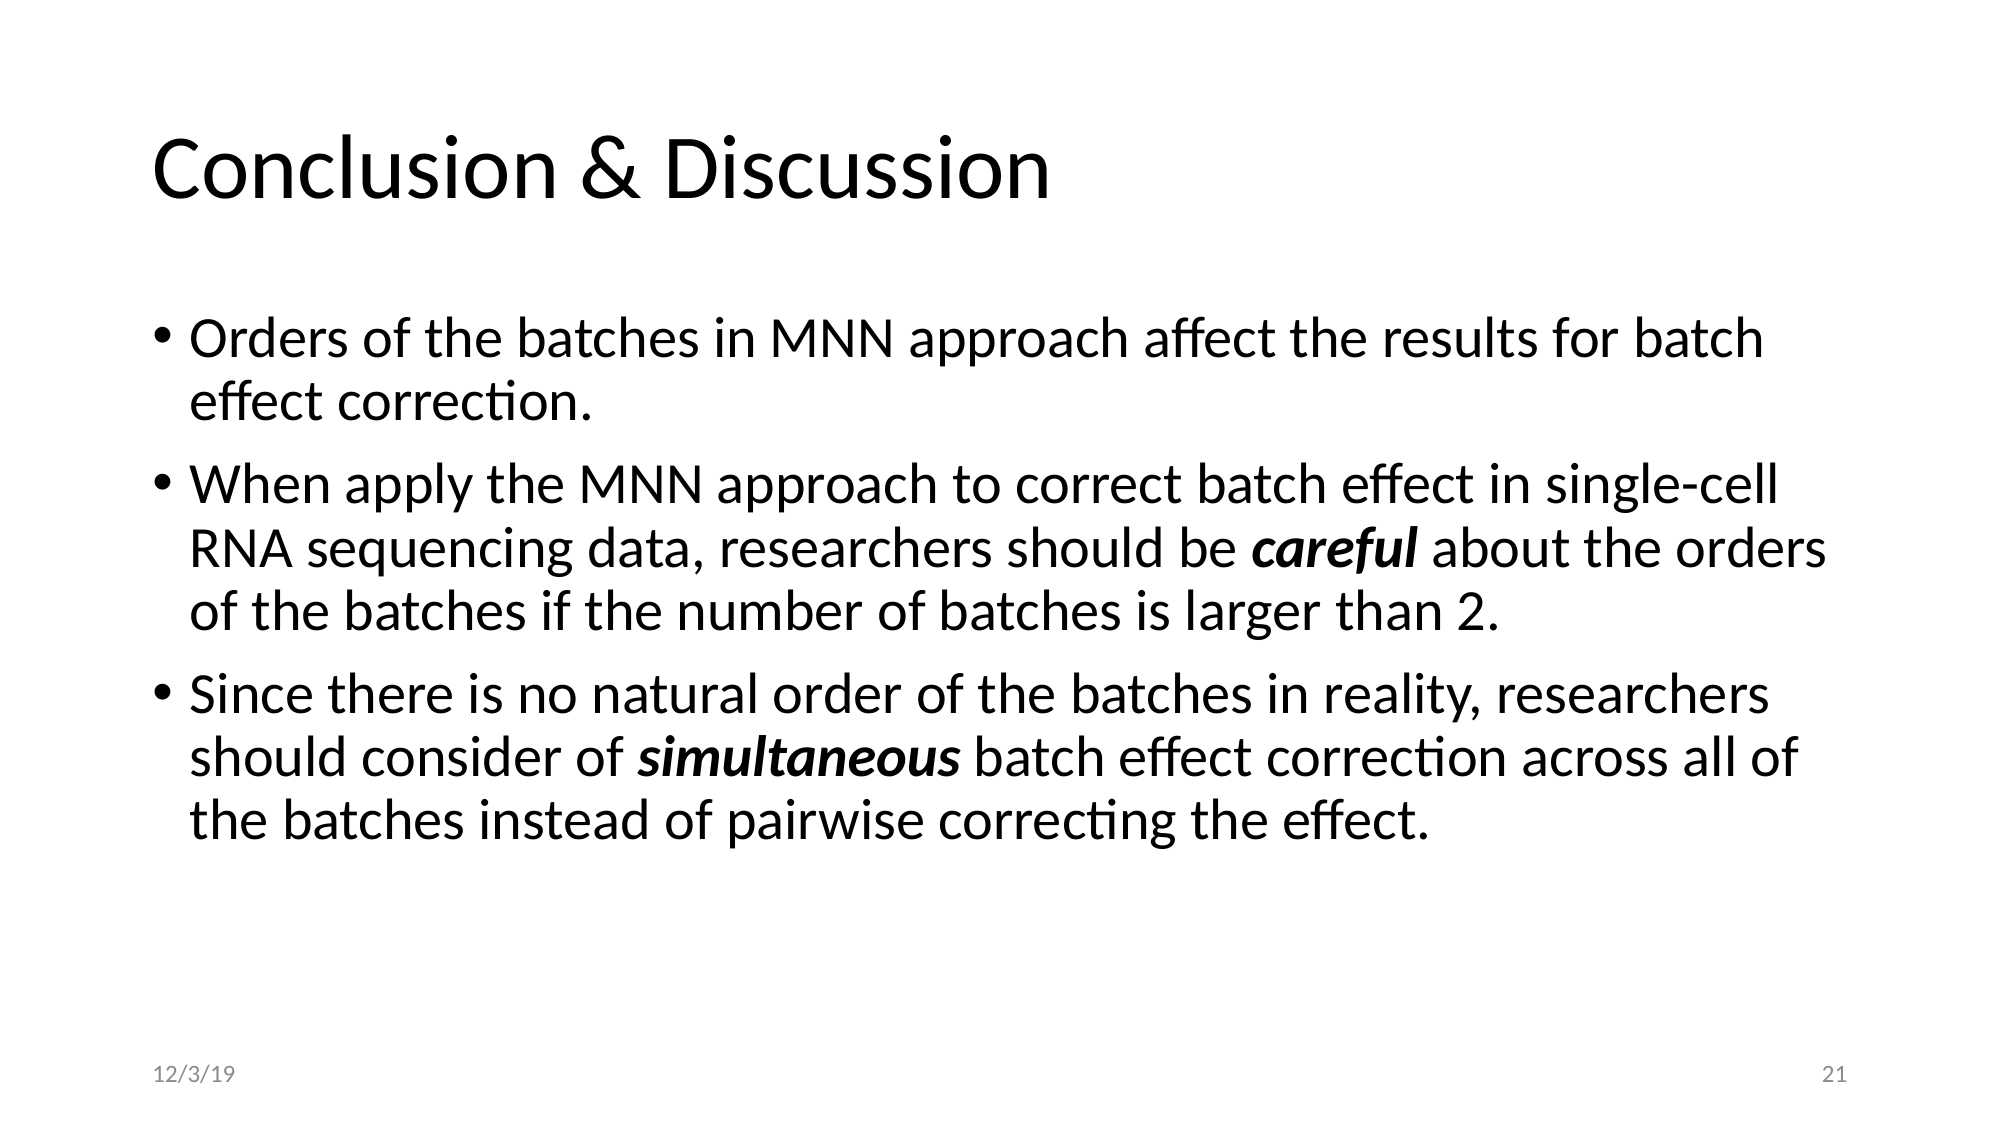

# Conclusion & Discussion
Orders of the batches in MNN approach affect the results for batch effect correction.
When apply the MNN approach to correct batch effect in single-cell RNA sequencing data, researchers should be careful about the orders of the batches if the number of batches is larger than 2.
Since there is no natural order of the batches in reality, researchers should consider of simultaneous batch effect correction across all of the batches instead of pairwise correcting the effect.

12/3/19
21